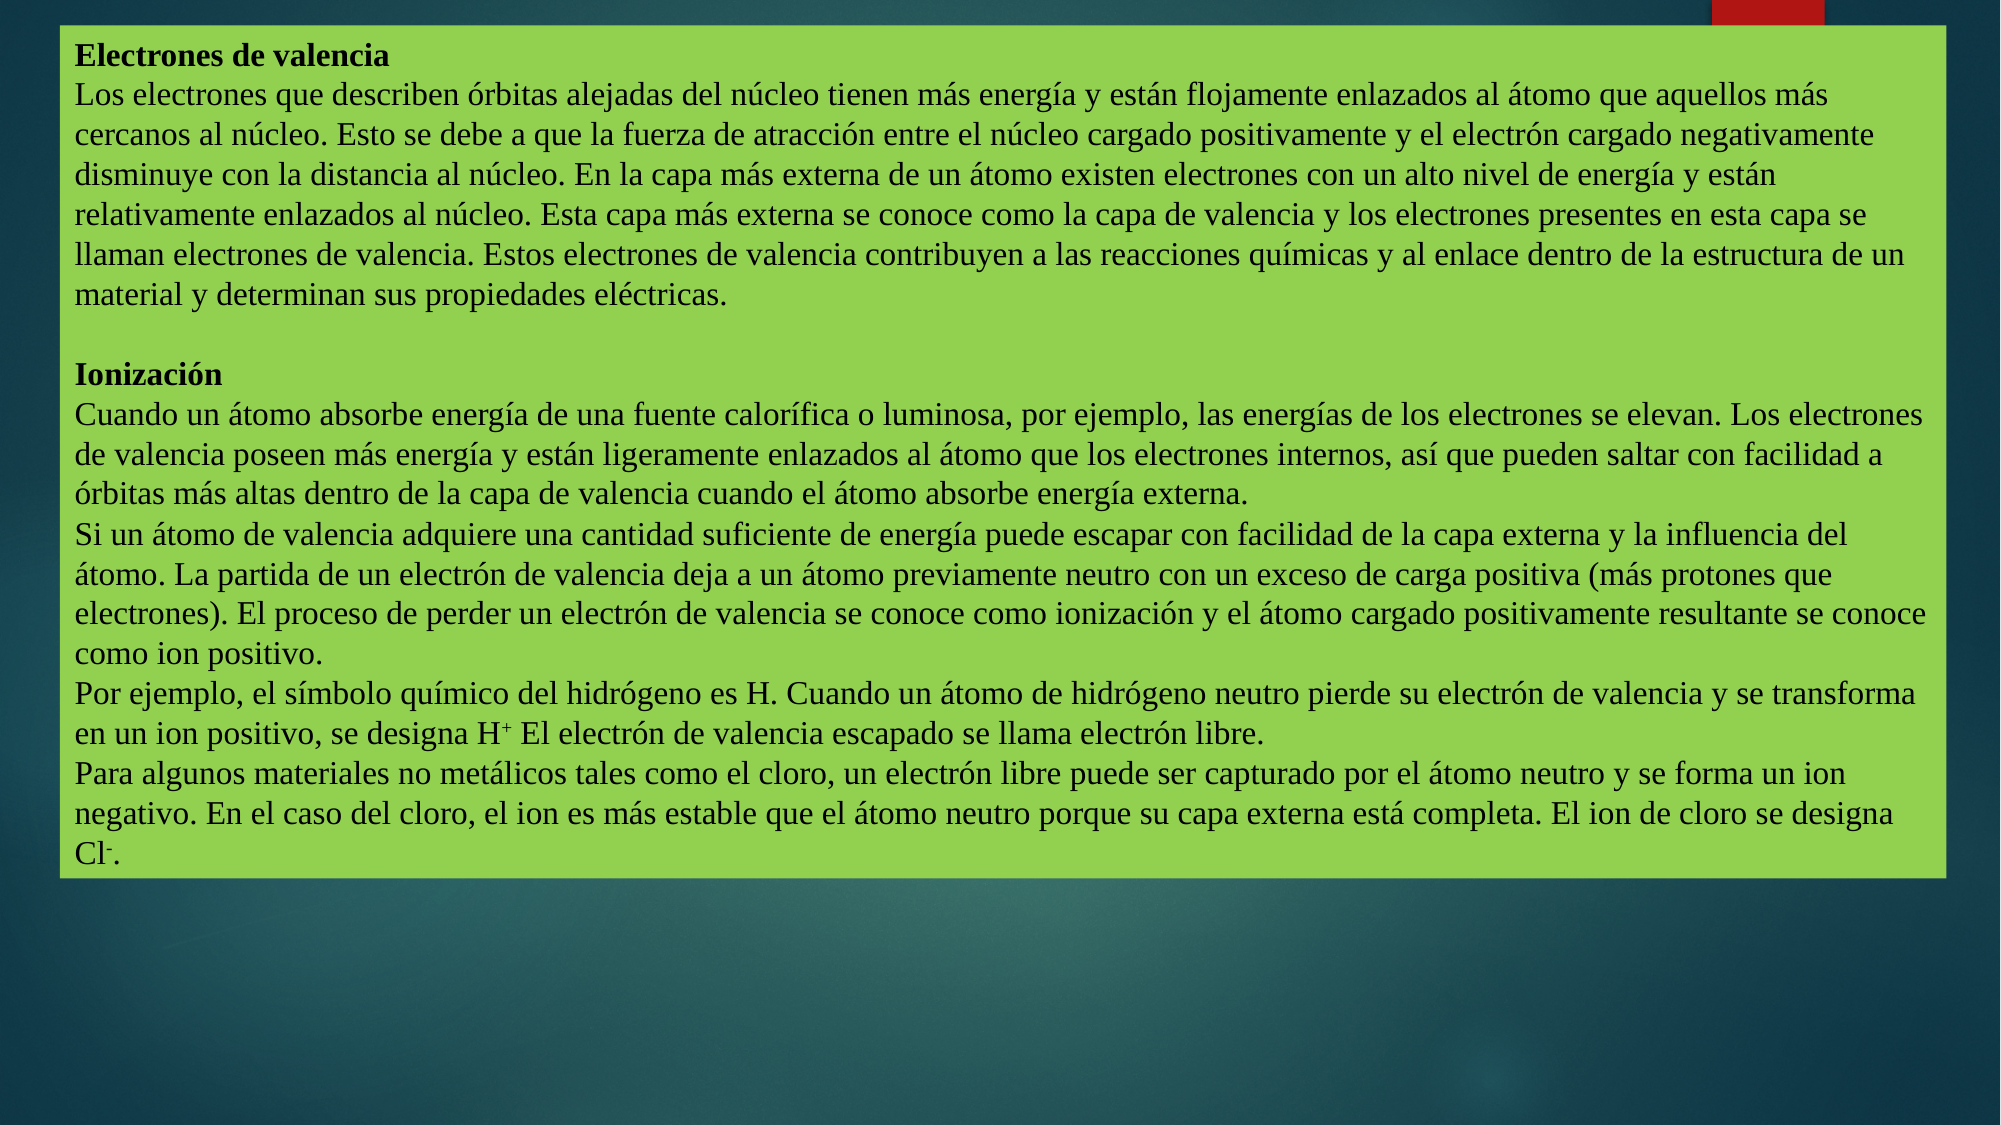

Electrones de valencia
Los electrones que describen órbitas alejadas del núcleo tienen más energía y están flojamente enlazados al átomo que aquellos más  cercanos al núcleo. Esto se debe a que la fuerza de atracción entre el núcleo cargado positivamente y el electrón cargado negativamente disminuye con la distancia al núcleo. En la capa más externa de un átomo existen electrones con un alto nivel de energía y están relativamente enlazados al núcleo. Esta capa más externa se conoce como la capa de valencia y los electrones presentes en esta capa se llaman electrones de valencia. Estos electrones de valencia contribuyen a las reacciones químicas y al enlace dentro de la estructura de un
material y determinan sus propiedades eléctricas.

Ionización
Cuando un átomo absorbe energía de una fuente calorífica o luminosa, por ejemplo, las energías de los electrones se elevan. Los electrones de valencia poseen más energía y están ligeramente enlazados al átomo que los electrones internos, así que pueden saltar con facilidad a órbitas más altas dentro de la capa de valencia cuando el átomo absorbe energía externa.
Si un átomo de valencia adquiere una cantidad suficiente de energía puede escapar con facilidad de la capa externa y la influencia del átomo. La partida de un electrón de valencia deja a un átomo previamente neutro con un exceso de carga positiva (más protones que electrones). El proceso de perder un electrón de valencia se conoce como ionización y el átomo cargado positivamente resultante se conoce como ion positivo.
Por ejemplo, el símbolo químico del hidrógeno es H. Cuando un átomo de hidrógeno neutro pierde su electrón de valencia y se transforma en un ion positivo, se designa H+ El electrón de valencia escapado se llama electrón libre.
Para algunos materiales no metálicos tales como el cloro, un electrón libre puede ser capturado por el átomo neutro y se forma un ion negativo. En el caso del cloro, el ion es más estable que el átomo neutro porque su capa externa está completa. El ion de cloro se designa Cl-.